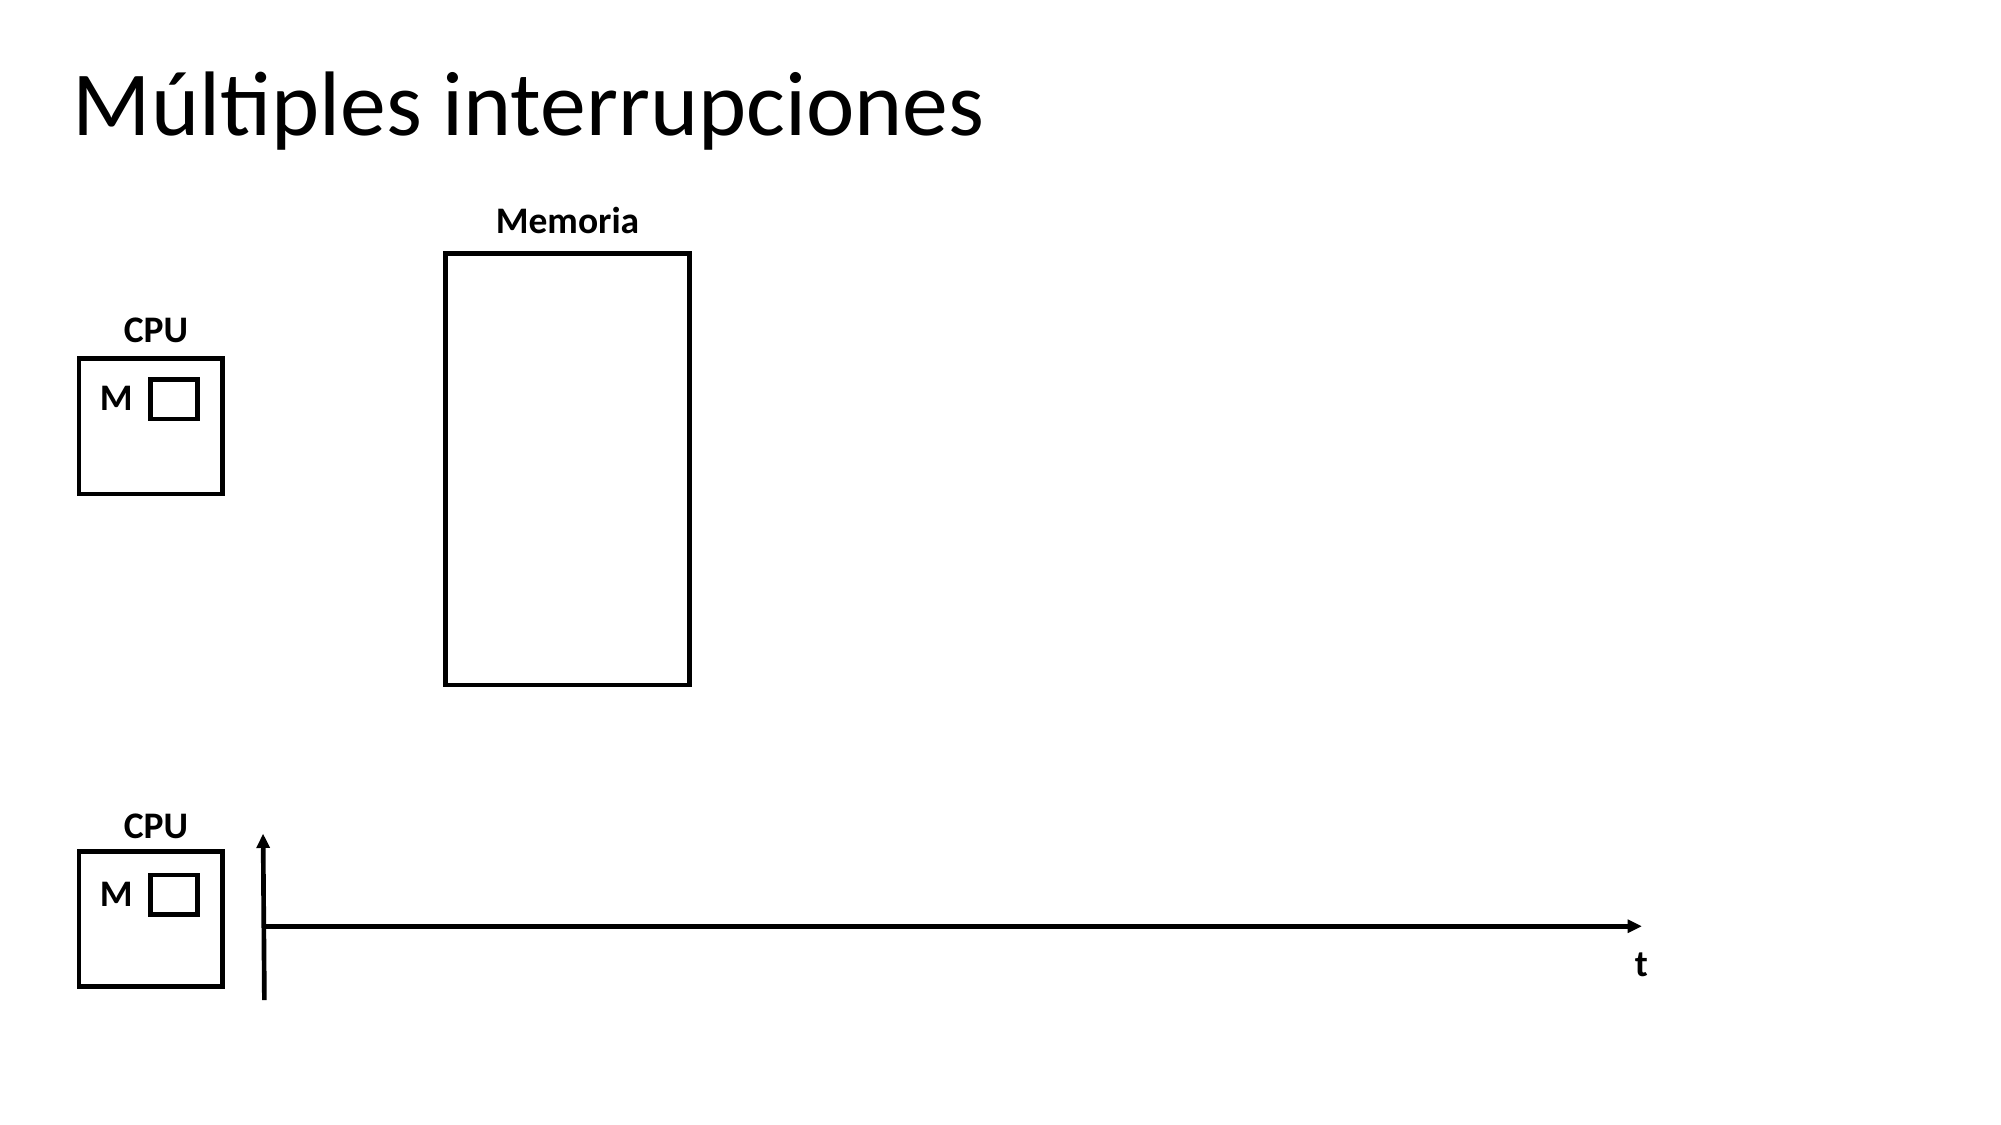

# Múltiples interrupciones
Memoria

CPU

M

CPU

M

t